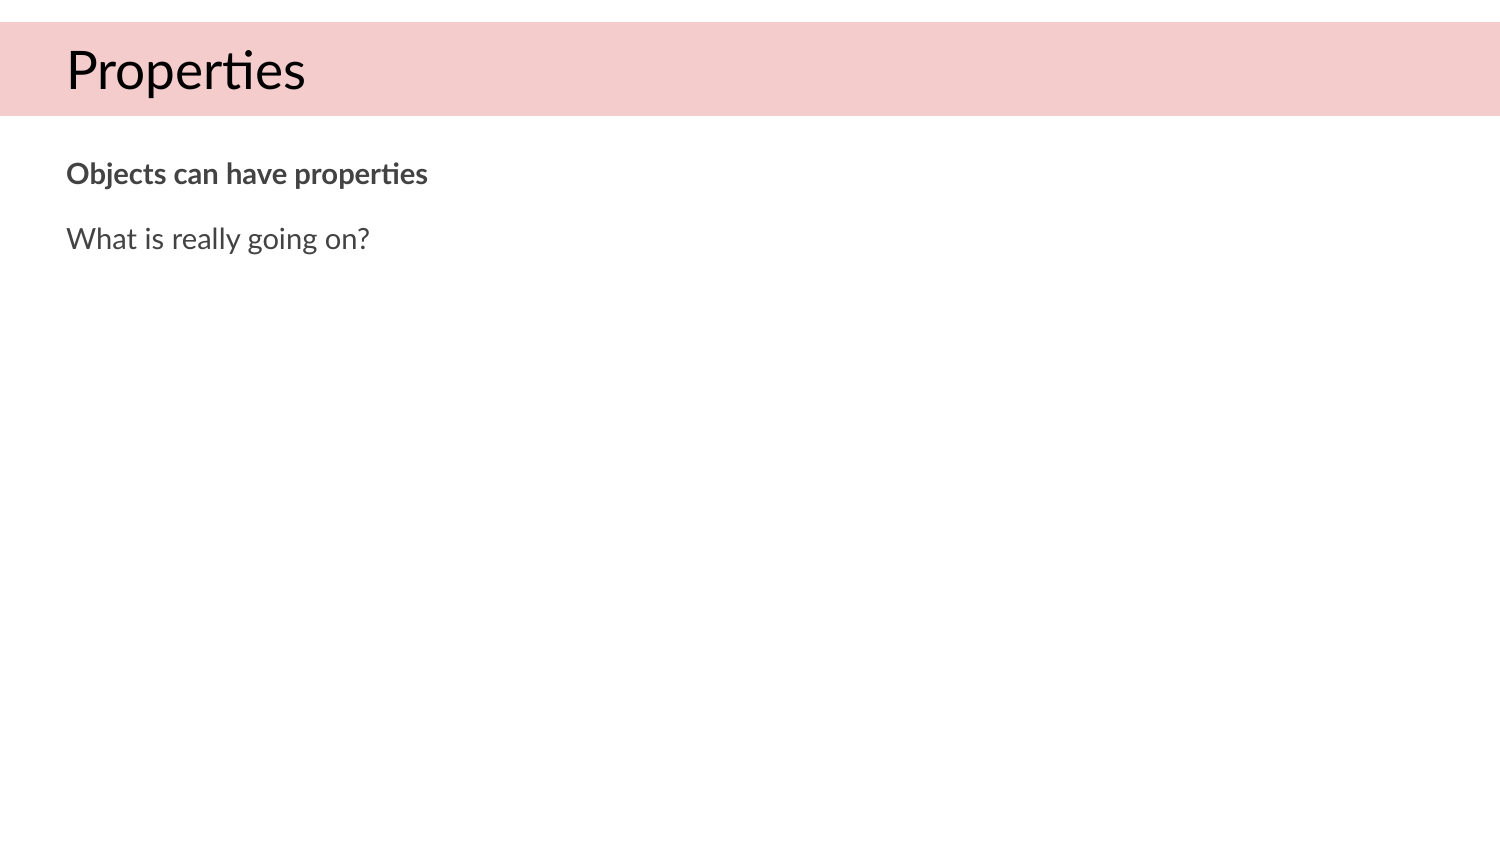

# Properties
Objects can have properties
What is really going on?